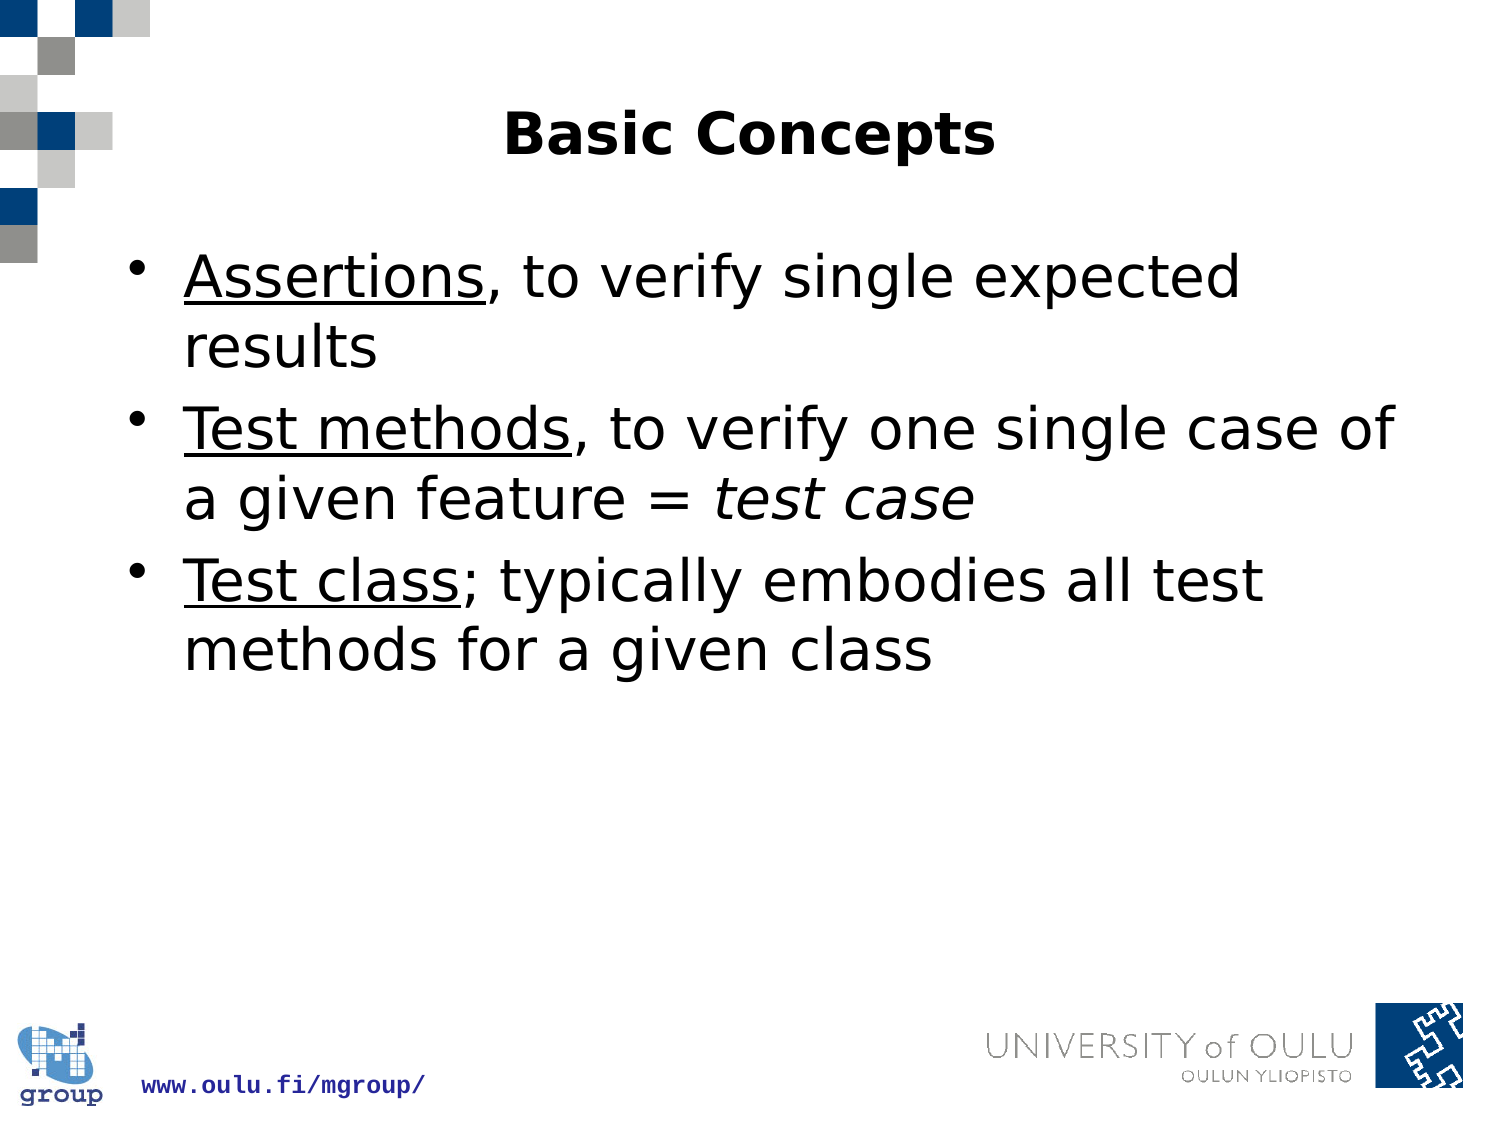

# Basic Concepts
Assertions, to verify single expected results
Test methods, to verify one single case of a given feature = test case
Test class; typically embodies all test methods for a given class